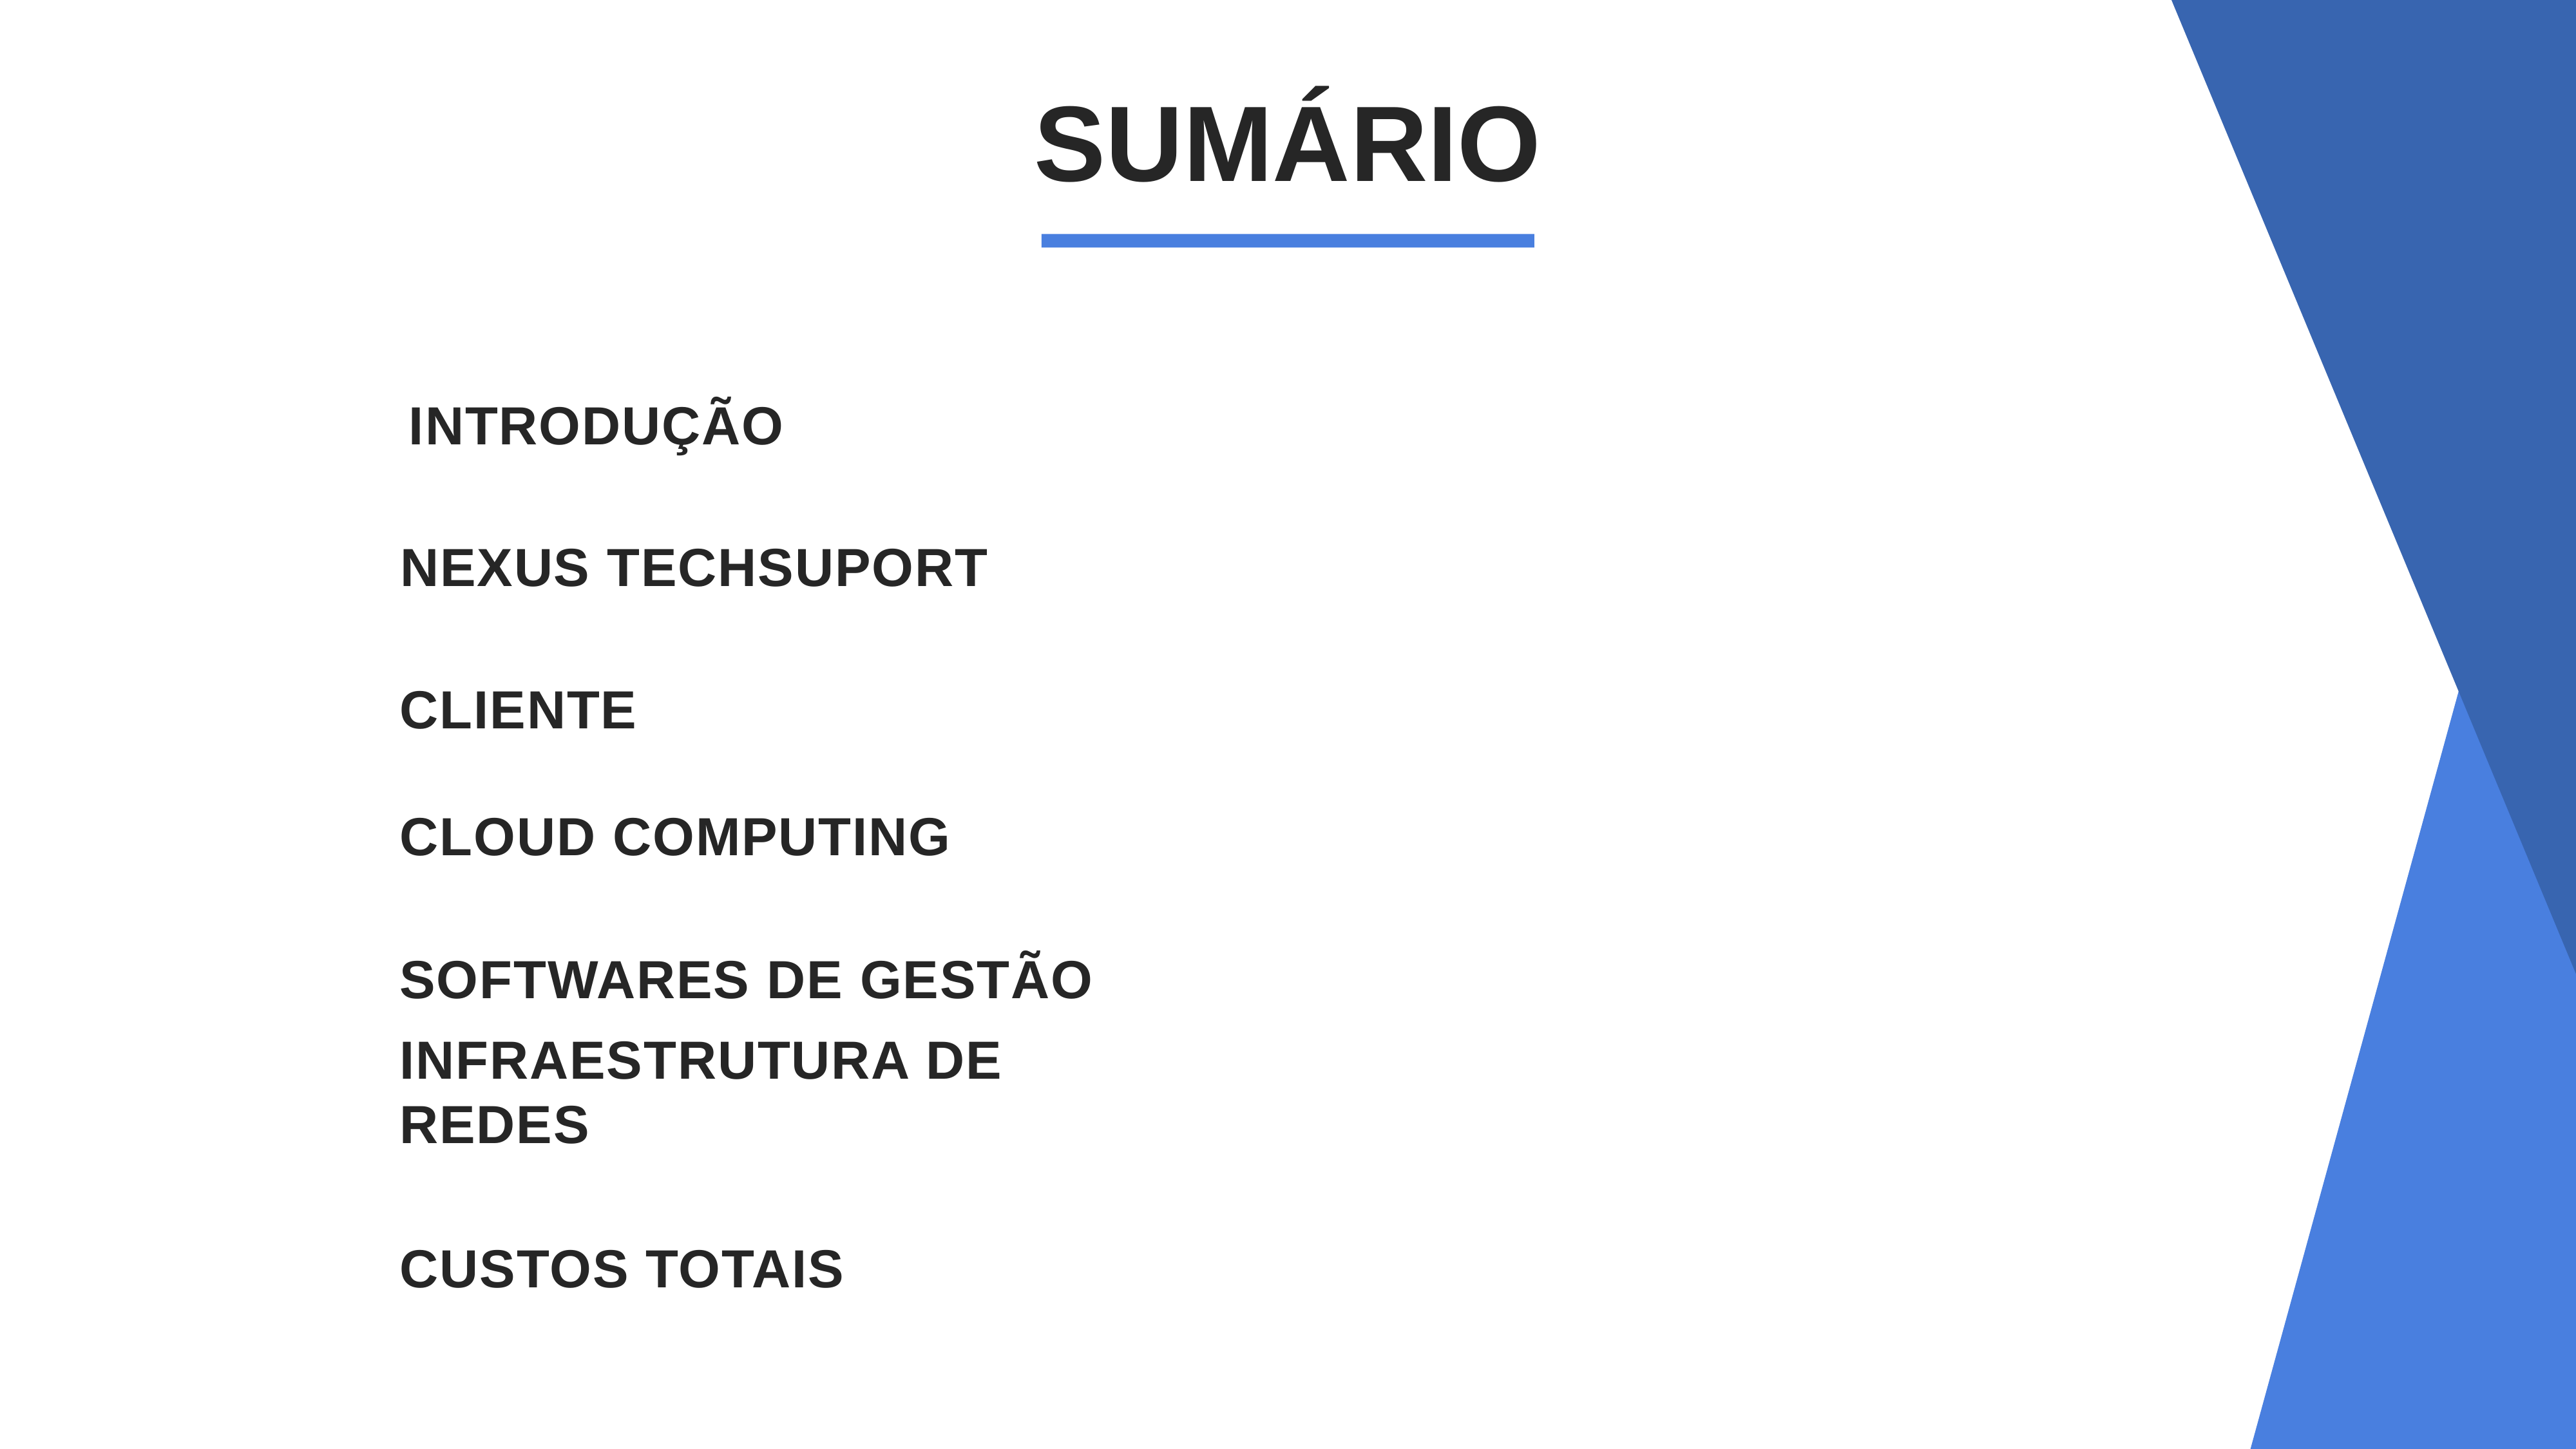

SUMÁRIO

INTRODUÇÃO
NEXUS TECHSUPORT
CLIENTE
CLOUD COMPUTING
SOFTWARES DE GESTÃO
INFRAESTRUTURA DE REDES
CUSTOS TOTAIS